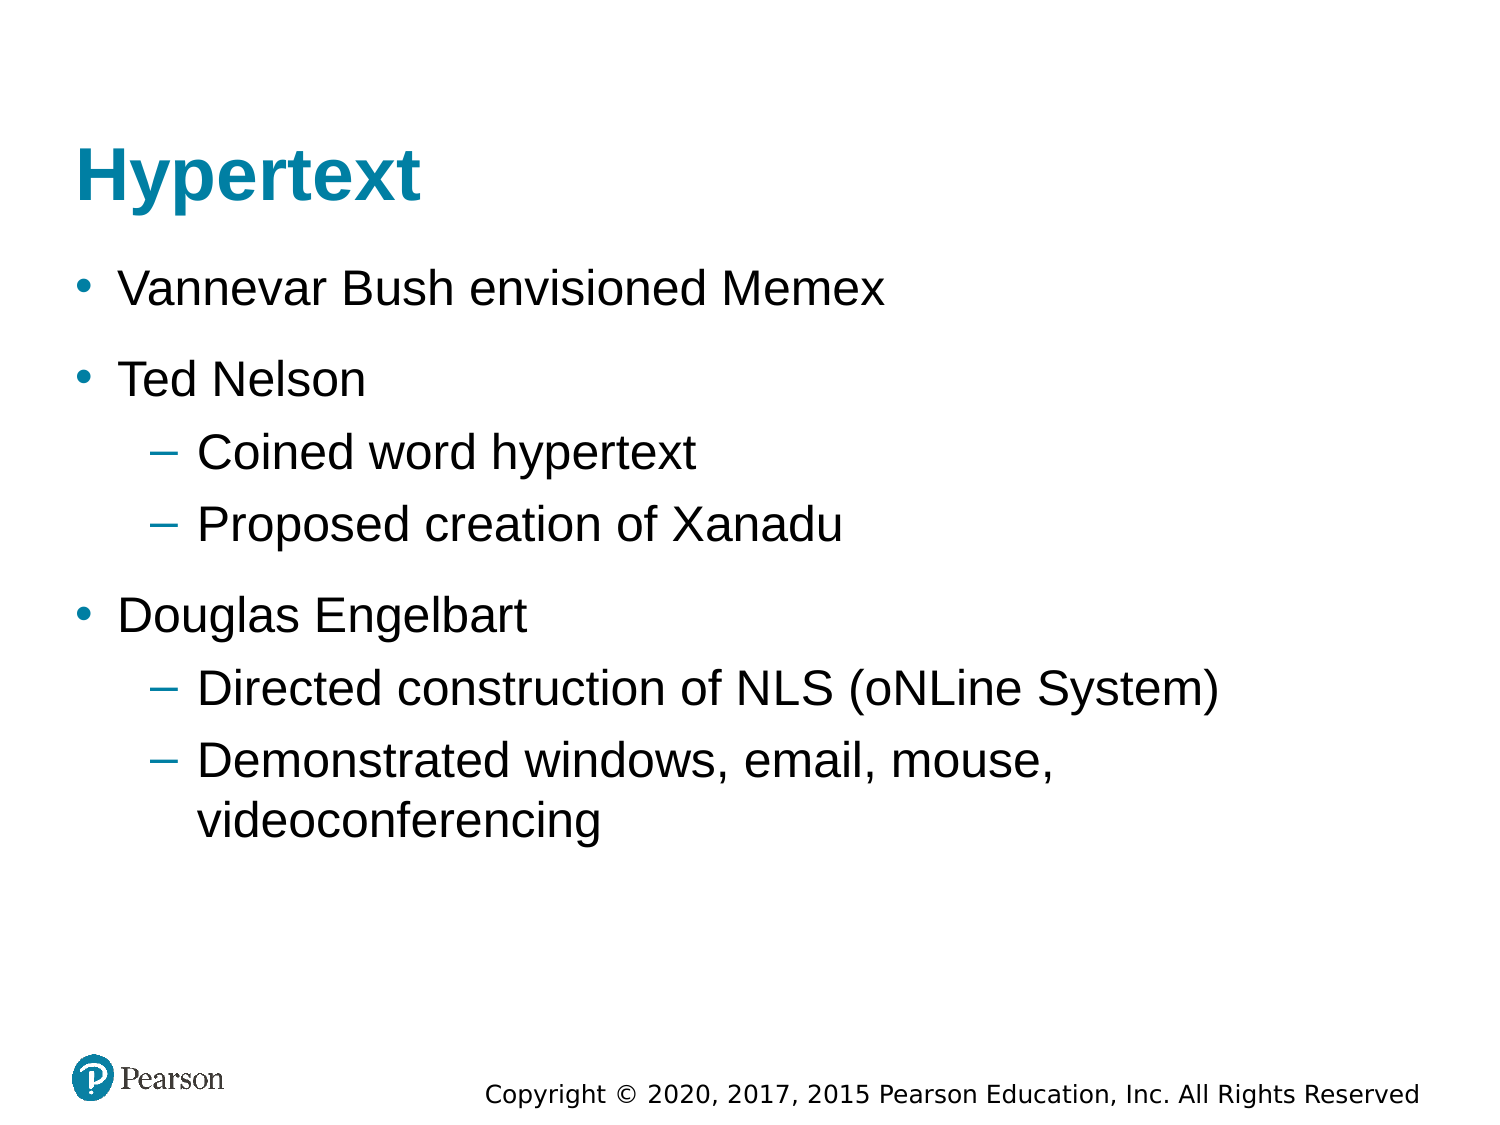

# Hypertext
Vannevar Bush envisioned Memex
Ted Nelson
Coined word hypertext
Proposed creation of Xanadu
Douglas Engelbart
Directed construction of N L S (oNLine System)
Demonstrated windows, email, mouse, videoconferencing